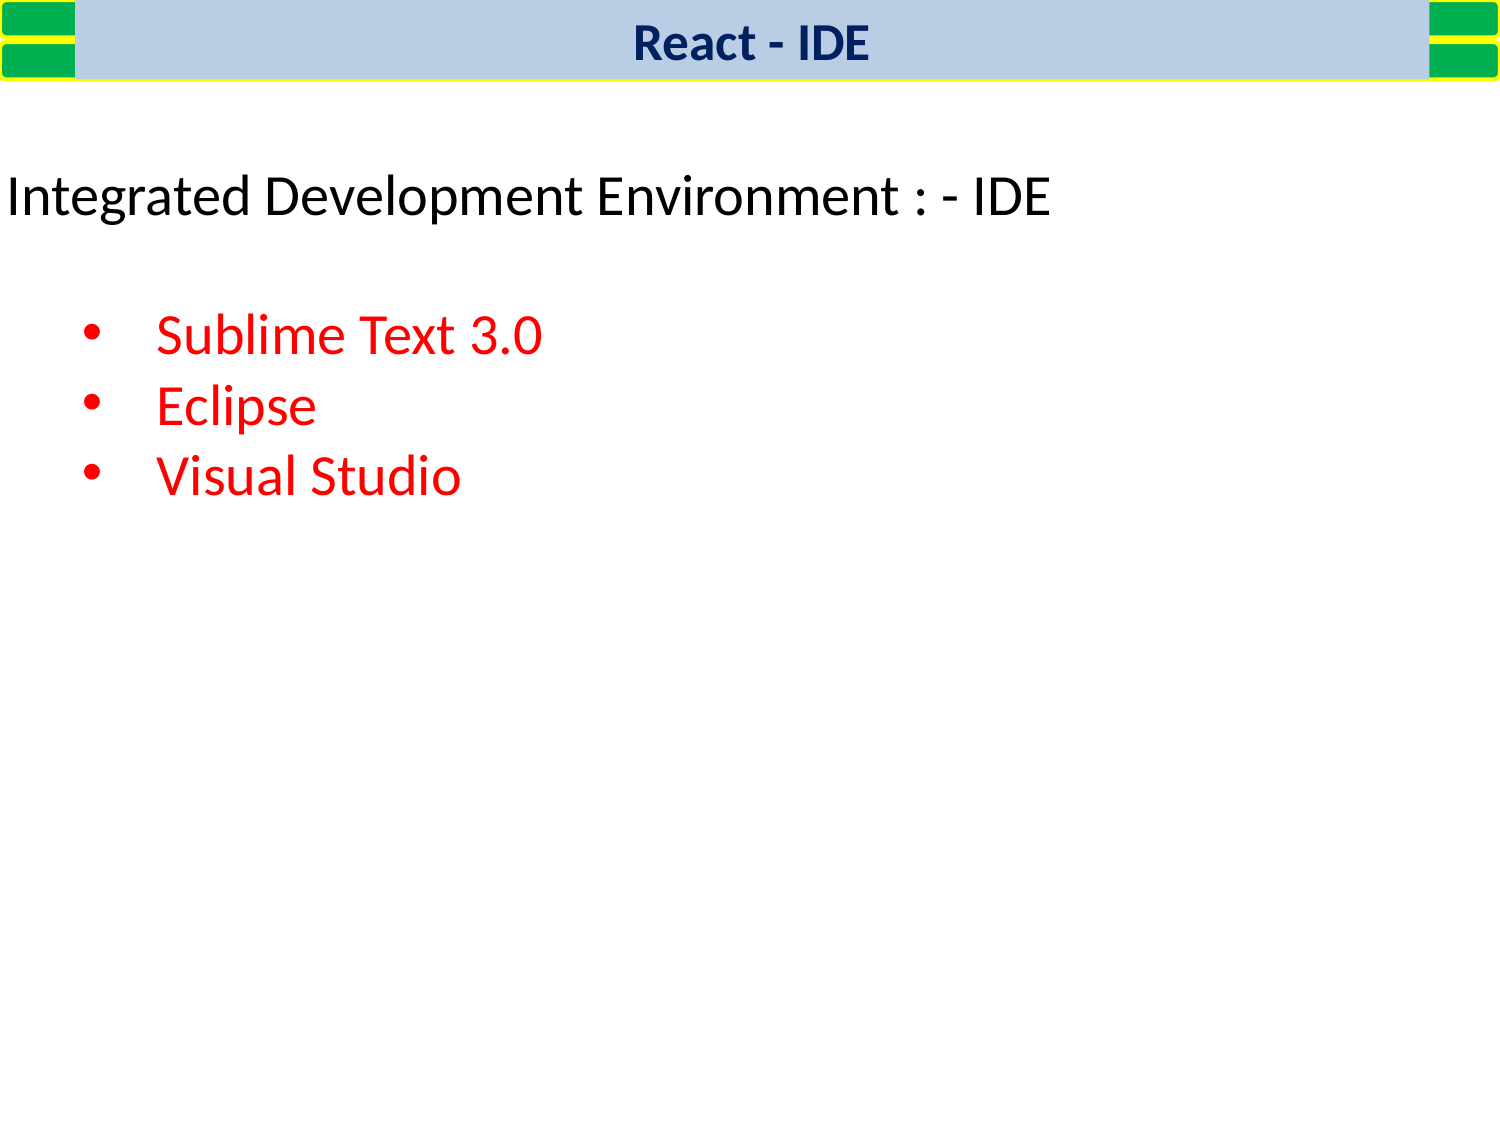

React - IDE

Integrated Development Environment : - IDE

Sublime Text 3.0
Eclipse
Visual Studio